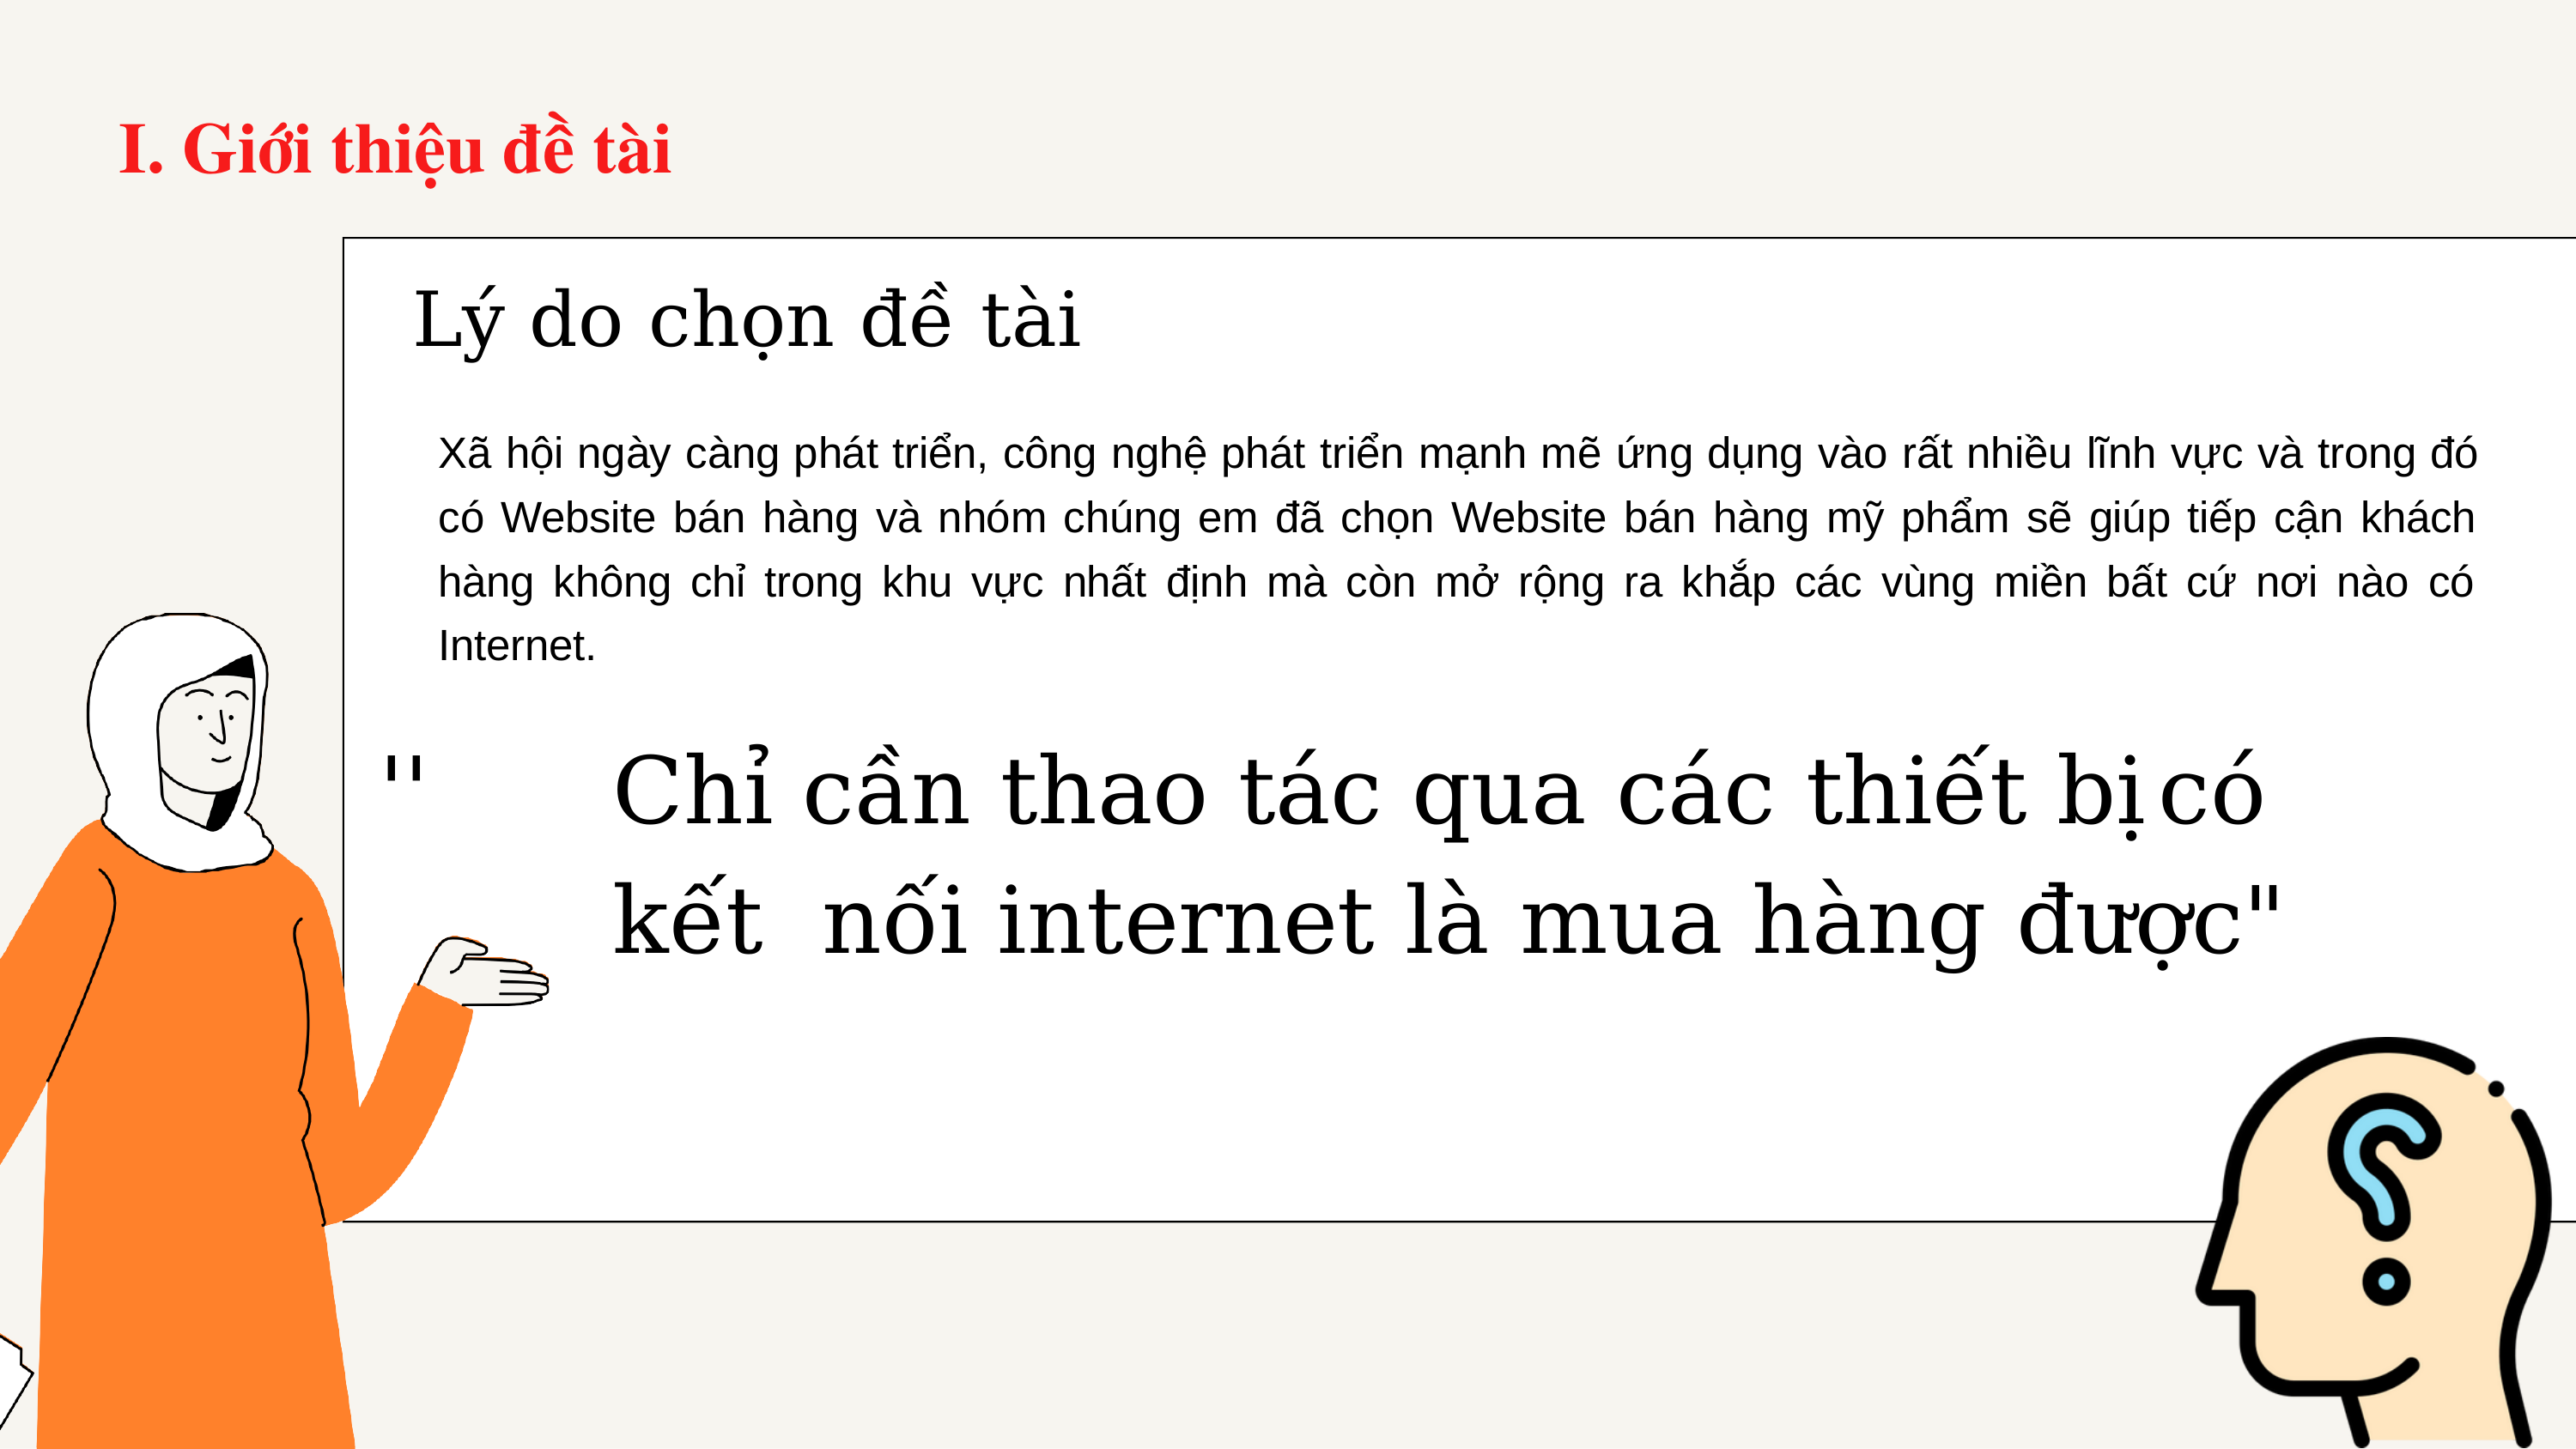

I. Giới thiệu đề tài

# Lý do chọn đề tài
Xã hội ngày càng phát triển, công nghệ phát triển mạnh mẽ ứng dụng vào rất nhiều lĩnh vực và trong đó  có Website bán hàng và nhóm chúng em đã chọn Website bán hàng mỹ phẩm sẽ giúp tiếp cận khách  hàng không chỉ trong khu vực nhất định mà còn mở rộng ra khắp các vùng miền bất cứ nơi nào có  Internet.
''	Chỉ cần thao tác qua các thiết bị	có kết  nối internet là mua hàng được"